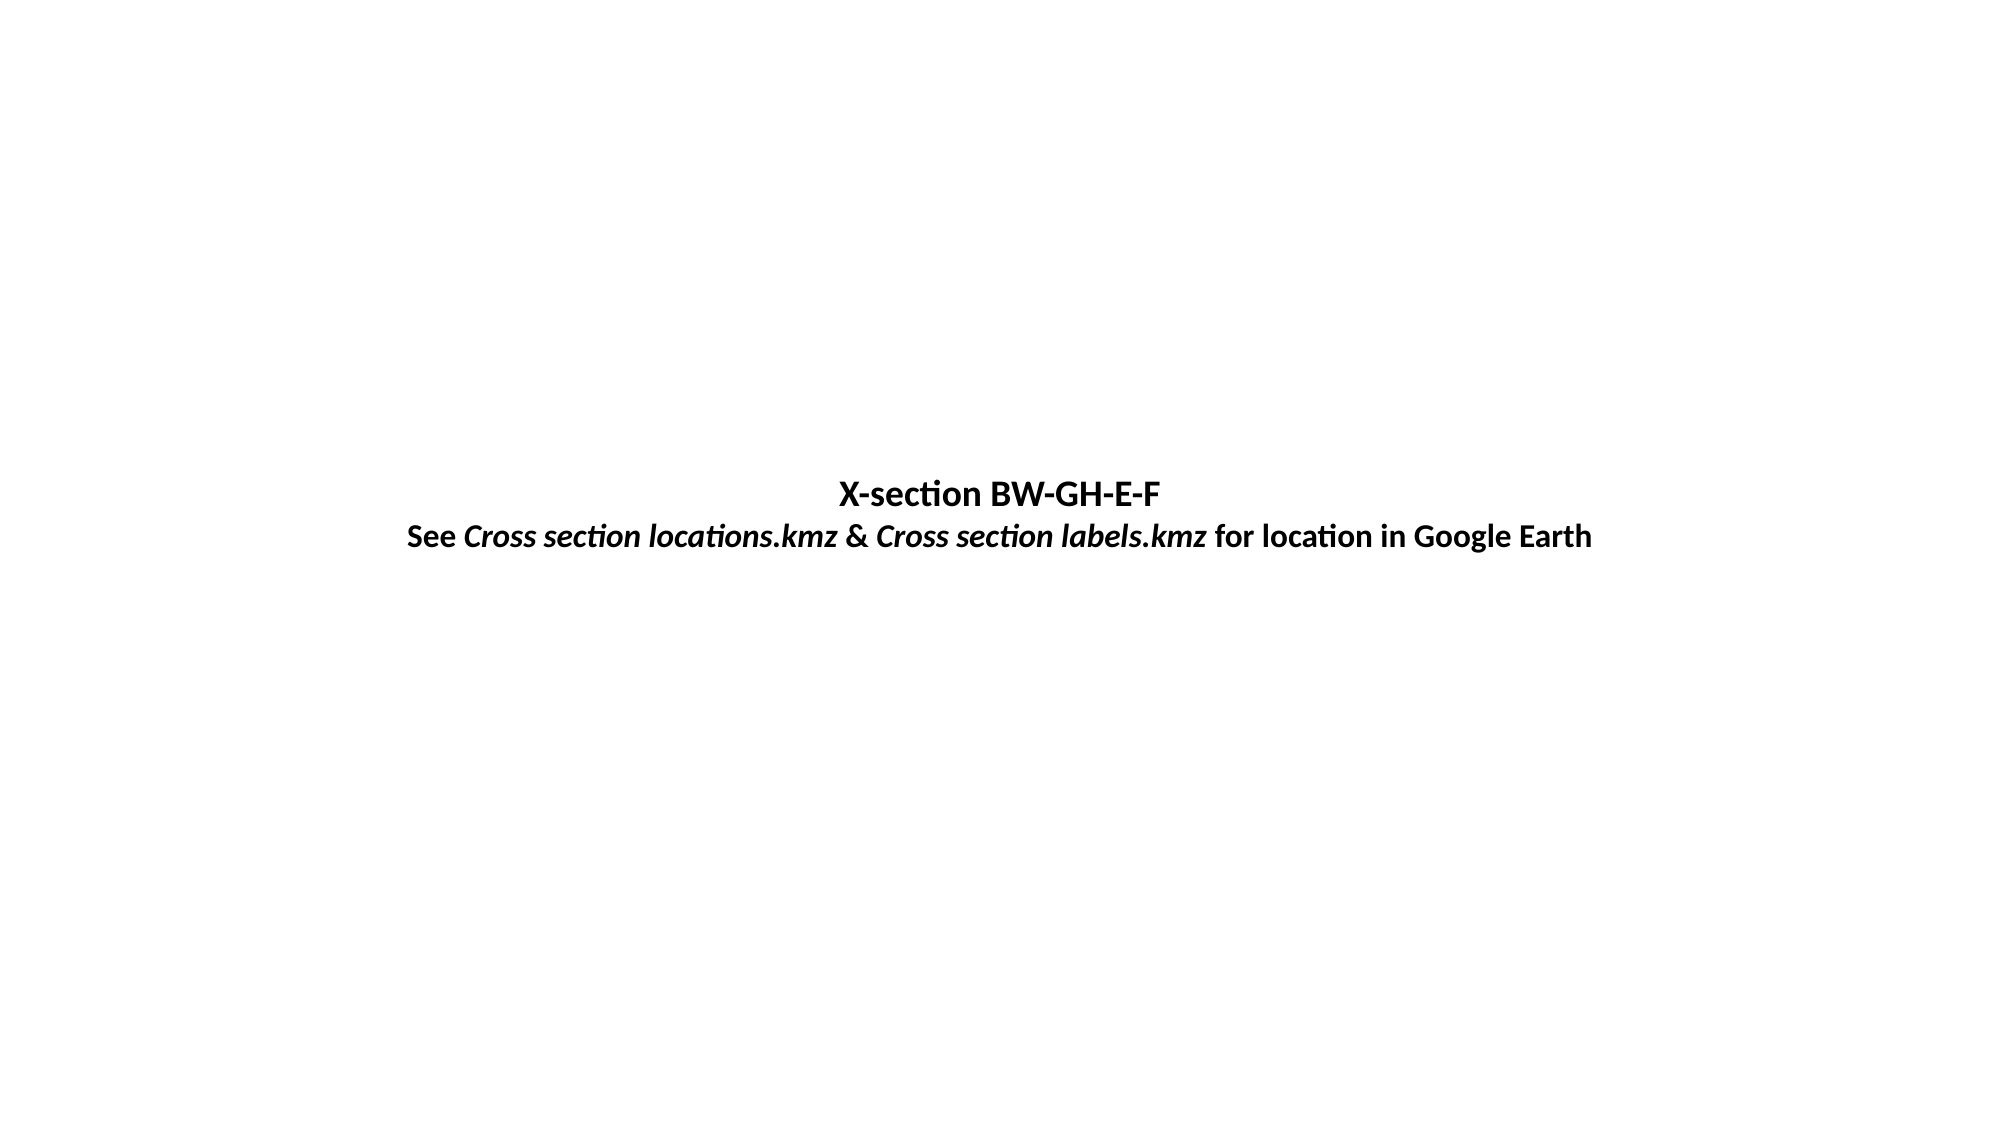

X-section BW-GH-E-F
See Cross section locations.kmz & Cross section labels.kmz for location in Google Earth